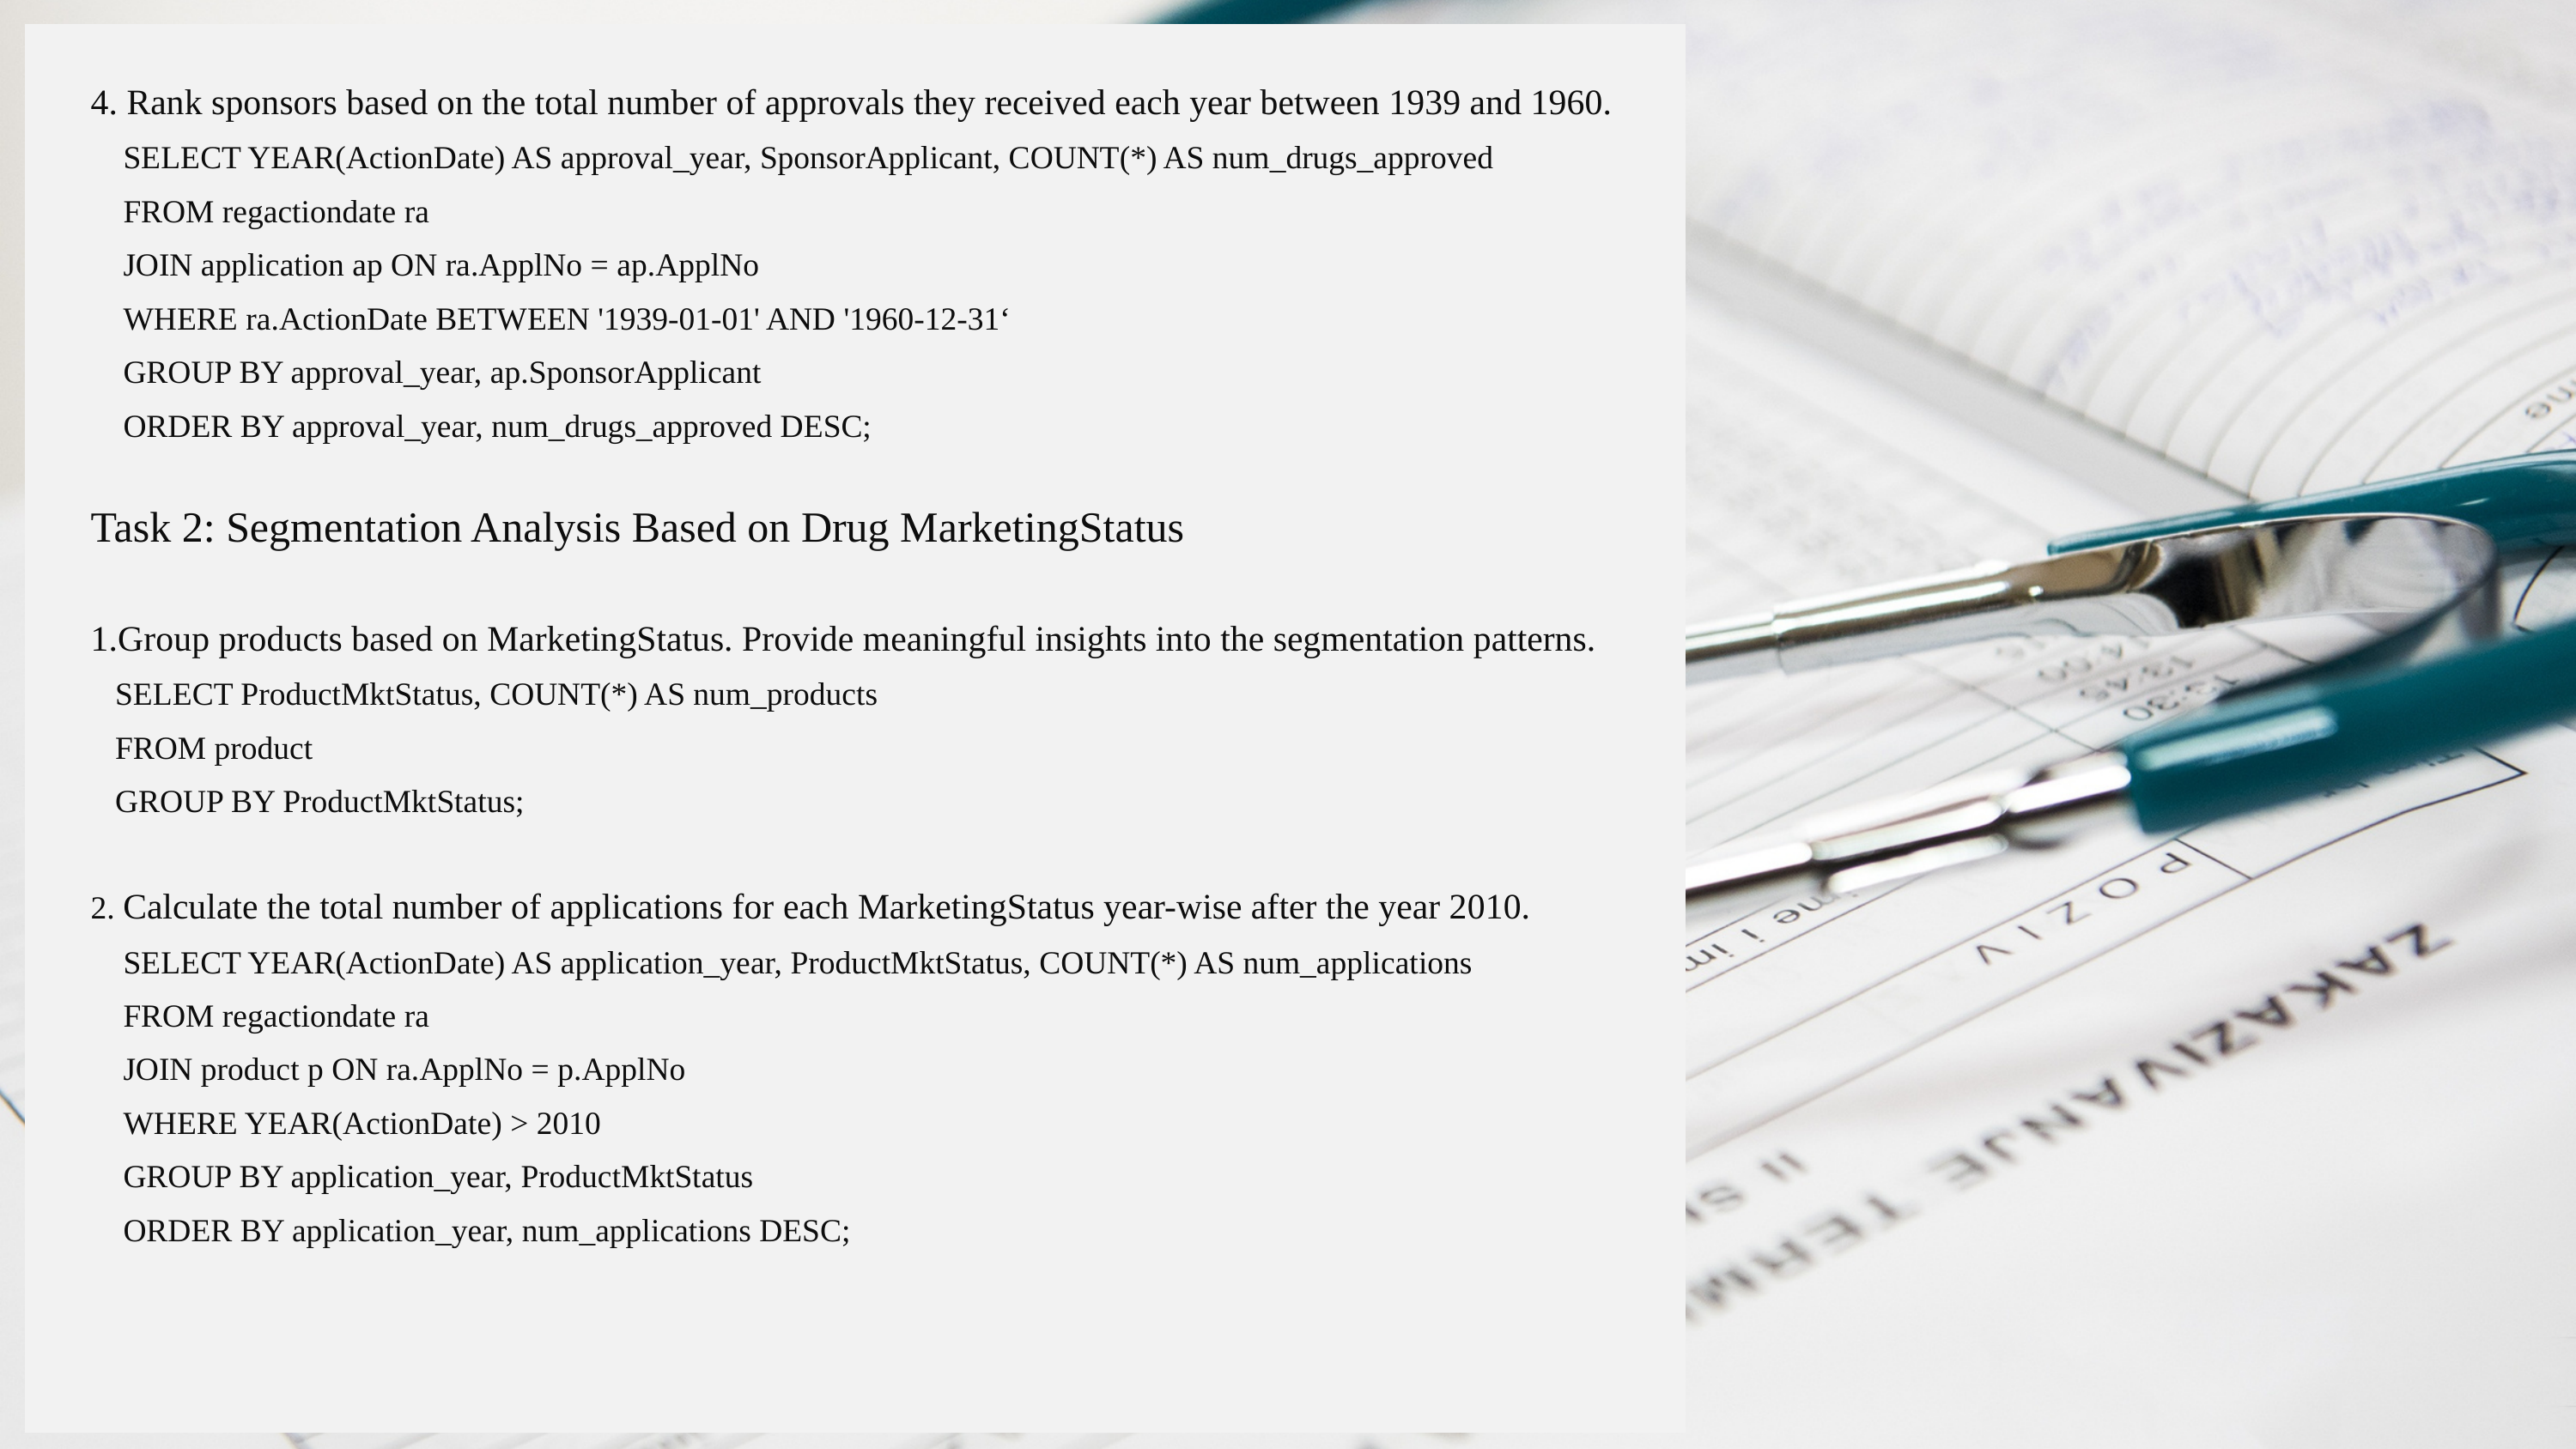

4. Rank sponsors based on the total number of approvals they received each year between 1939 and 1960.
    SELECT YEAR(ActionDate) AS approval_year, SponsorApplicant, COUNT(*) AS num_drugs_approved
    FROM regactiondate ra
    JOIN application ap ON ra.ApplNo = ap.ApplNo
    WHERE ra.ActionDate BETWEEN '1939-01-01' AND '1960-12-31‘
    GROUP BY approval_year, ap.SponsorApplicant
    ORDER BY approval_year, num_drugs_approved DESC;

Task 2: Segmentation Analysis Based on Drug MarketingStatus

1.Group products based on MarketingStatus. Provide meaningful insights into the segmentation patterns.
   SELECT ProductMktStatus, COUNT(*) AS num_products
   FROM product
   GROUP BY ProductMktStatus;

2. Calculate the total number of applications for each MarketingStatus year-wise after the year 2010.
    SELECT YEAR(ActionDate) AS application_year, ProductMktStatus, COUNT(*) AS num_applications
    FROM regactiondate ra
    JOIN product p ON ra.ApplNo = p.ApplNo
    WHERE YEAR(ActionDate) > 2010
    GROUP BY application_year, ProductMktStatus
    ORDER BY application_year, num_applications DESC;